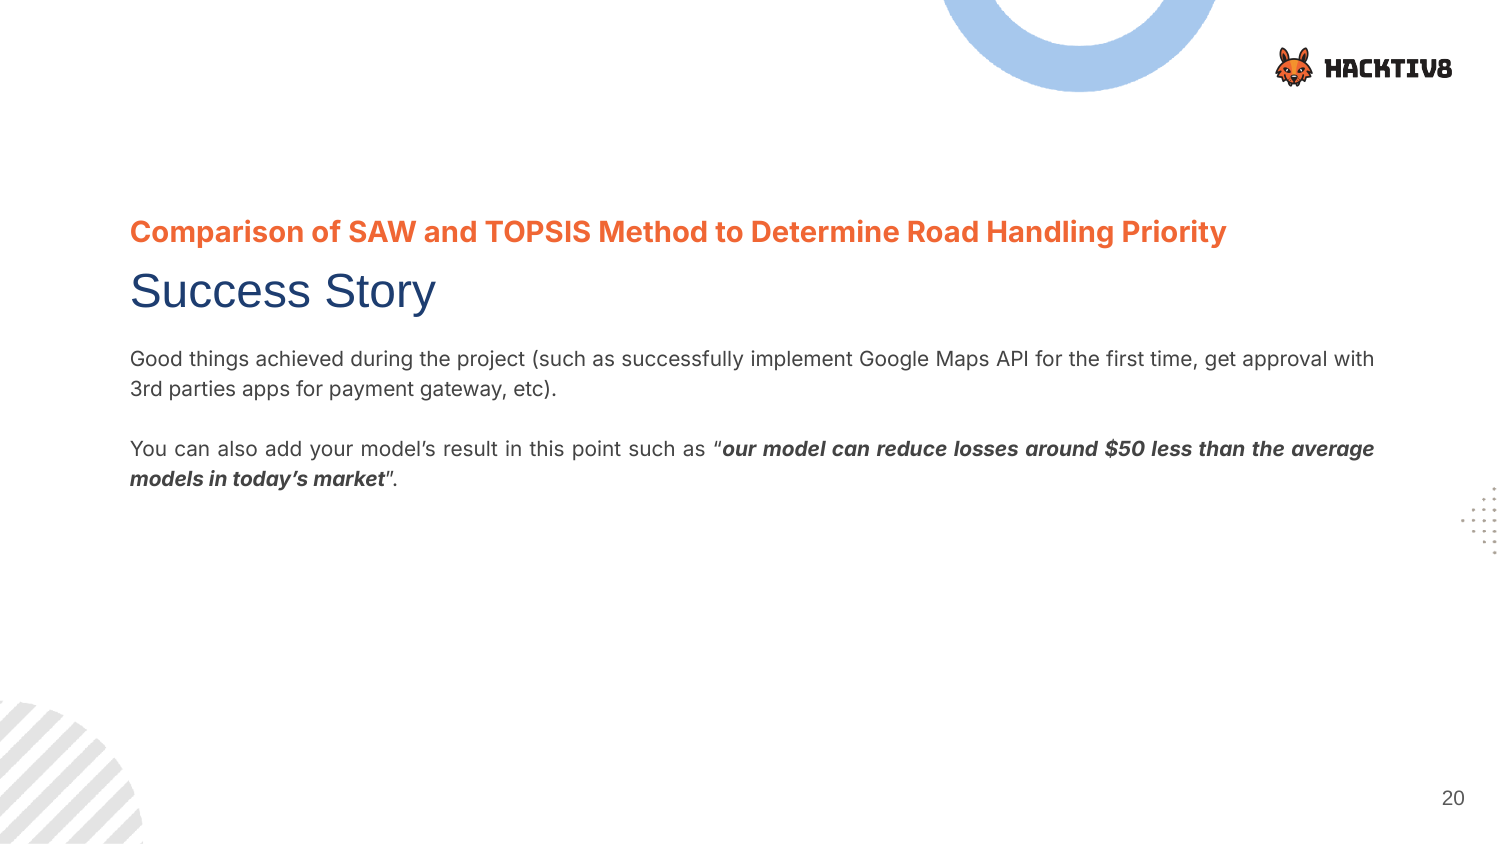

Comparison of SAW and TOPSIS Method to Determine Road Handling Priority

Success Story
Good things achieved during the project (such as successfully implement Google Maps API for the first time, get approval with 3rd parties apps for payment gateway, etc).

You can also add your model’s result in this point such as “our model can reduce losses around $50 less than the average models in today’s market”.
20